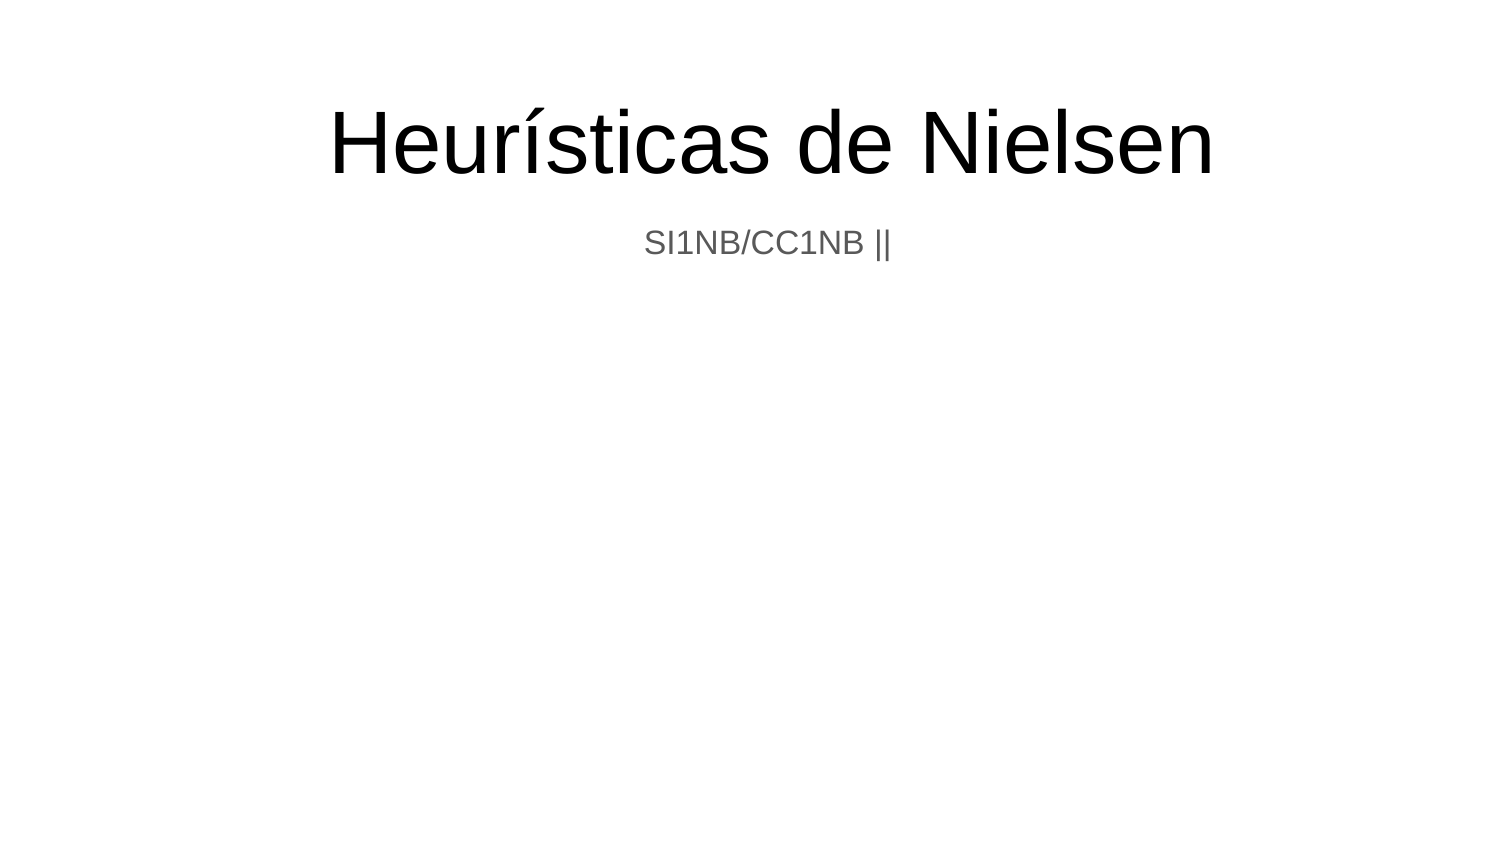

# Heurísticas de Nielsen
SI1NB/CC1NB ||
substantivo feminino

arte de inventar, de fazer descobertas; ciência que tem por objeto a descoberta dos fatos.

HISTÓRIA
ramo da História voltado à pesquisa de fontes e documentos.

INFORMÁTICA
método de investigação baseado na aproximação progressiva de um dado problema.

Data da apresentação: 05/03
Valor do trabalho: 1,0 ponto